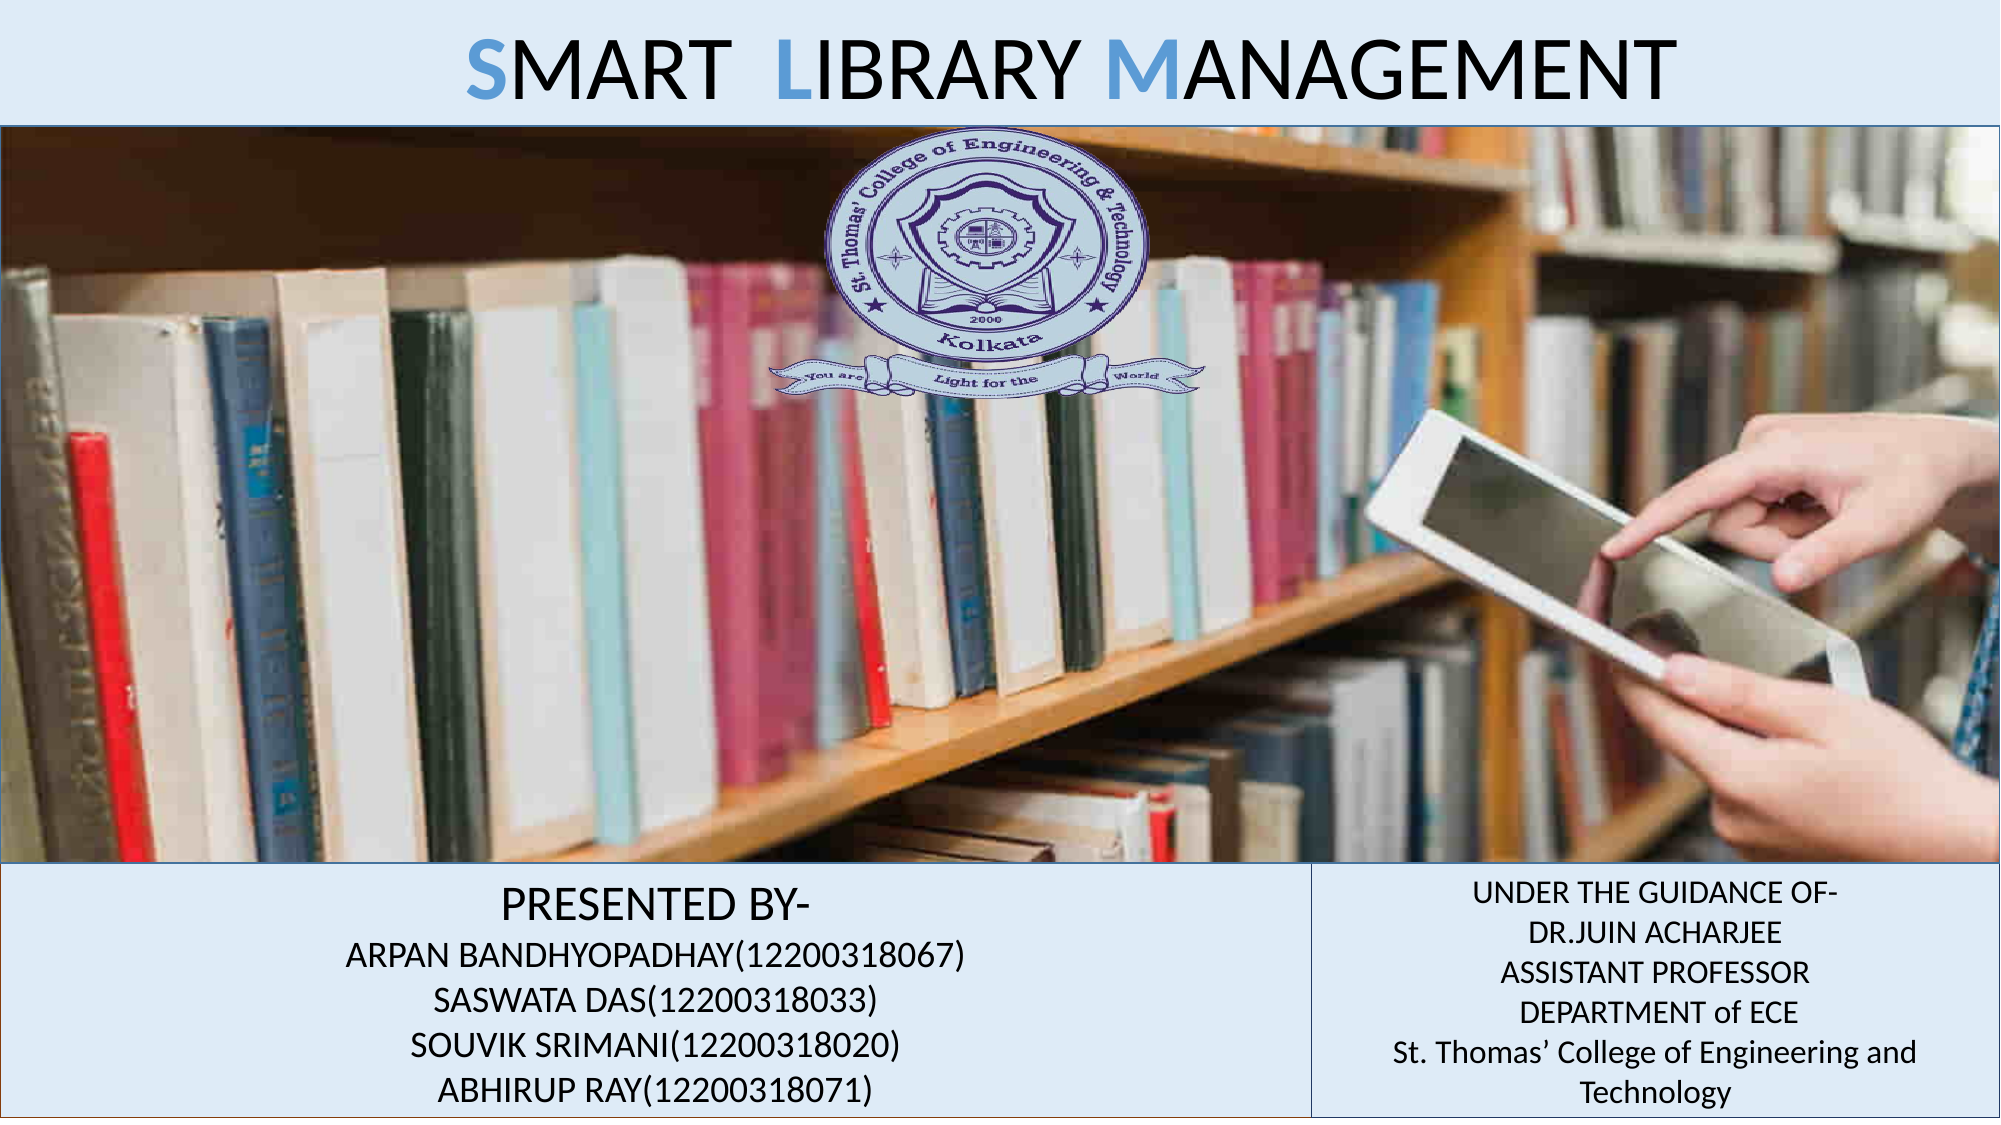

SMART  LIBRARY MANAGEMENT

PRESENTED BY-
ARPAN BANDHYOPADHAY(12200318067)
SASWATA DAS(12200318033)
SOUVIK SRIMANI(12200318020)
ABHIRUP RAY(12200318071)
UNDER THE GUIDANCE OF-
DR.JUIN ACHARJEE
ASSISTANT PROFESSOR
 DEPARTMENT of ECE
St. Thomas’ College of Engineering and Technology